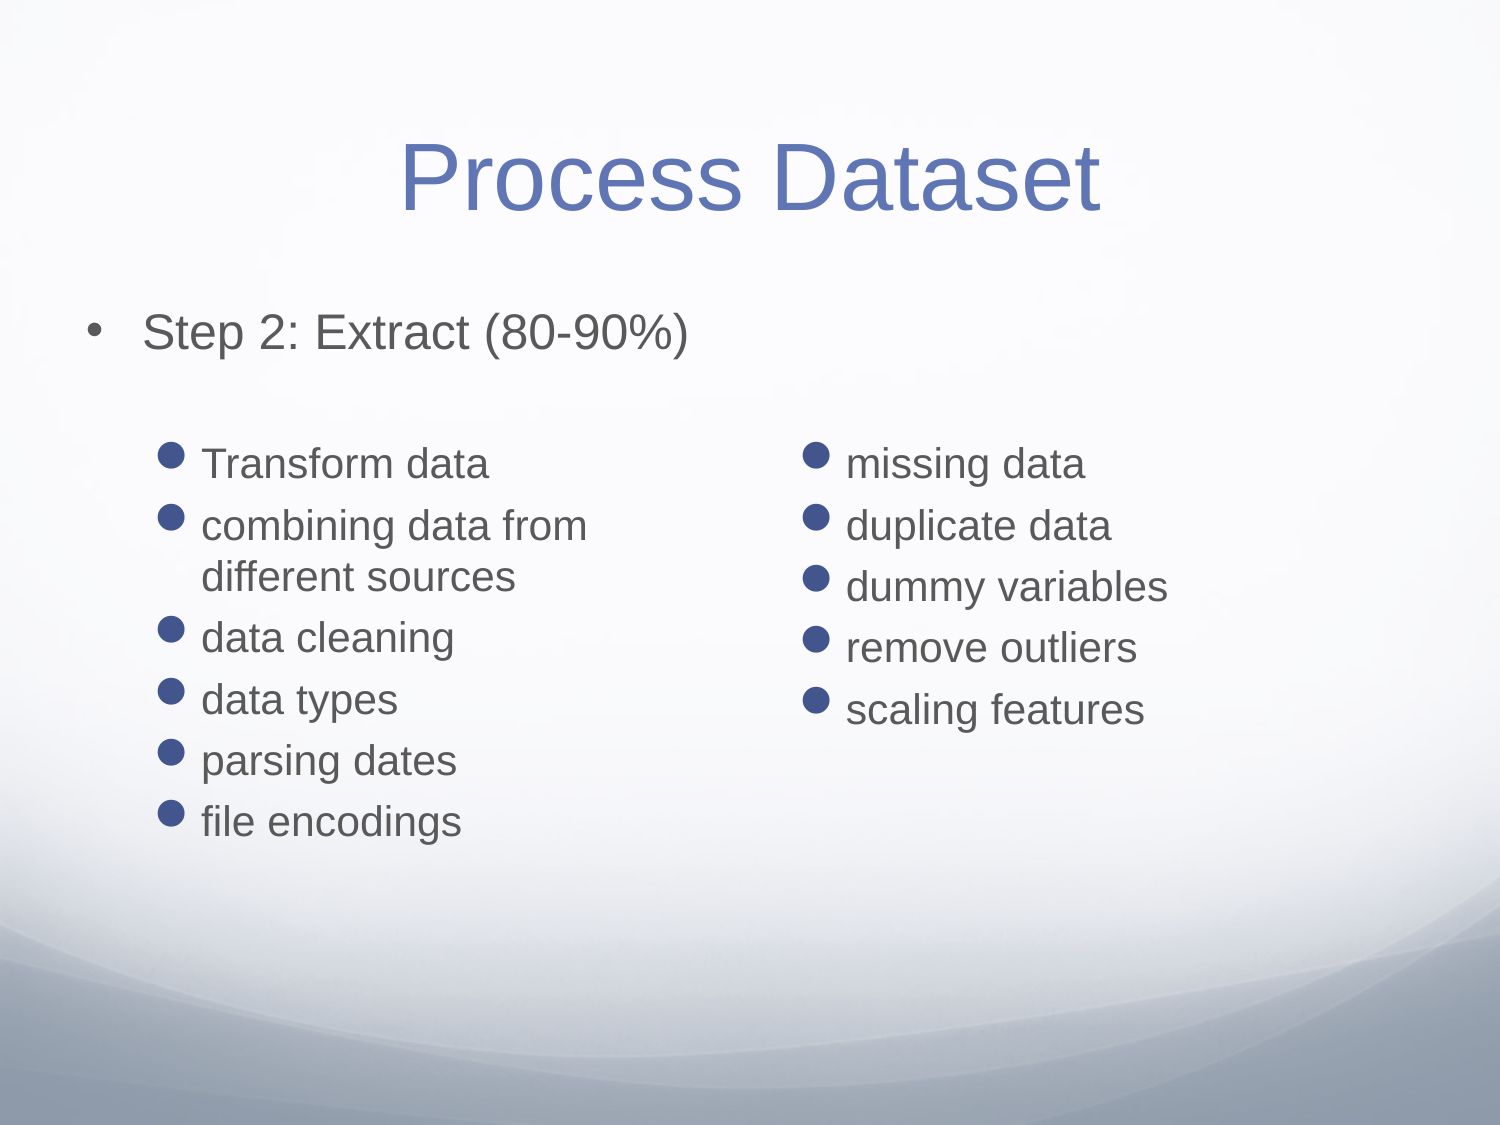

# Process Dataset
Step 2: Extract (80-90%)

Transform data
combining data from different sources
data cleaning
data types
parsing dates
file encodings
missing data
duplicate data
dummy variables
remove outliers
scaling features